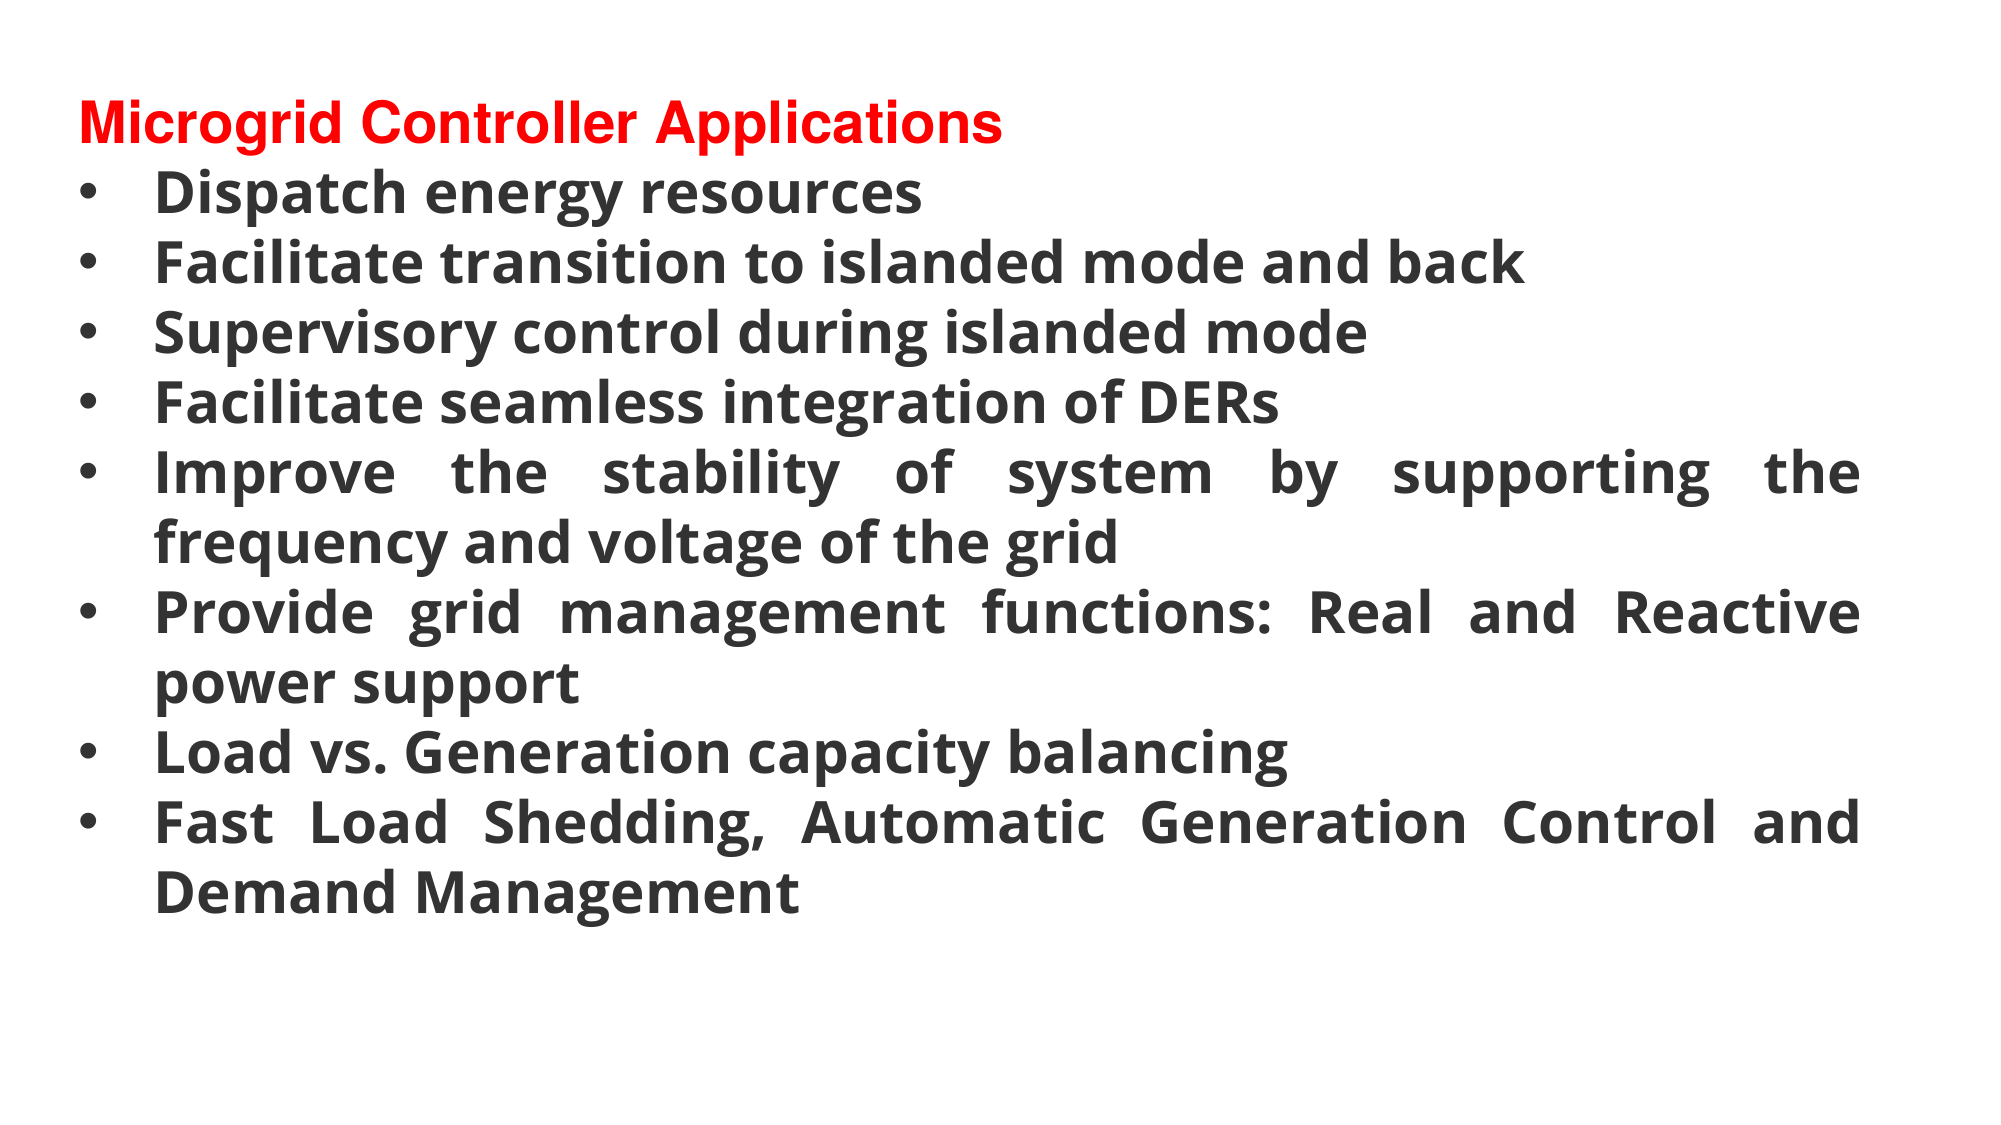

Microgrid Controller Applications
Dispatch energy resources
Facilitate transition to islanded mode and back
Supervisory control during islanded mode
Facilitate seamless integration of DERs
Improve the stability of system by supporting the frequency and voltage of the grid
Provide grid management functions: Real and Reactive power support
Load vs. Generation capacity balancing
Fast Load Shedding, Automatic Generation Control and Demand Management